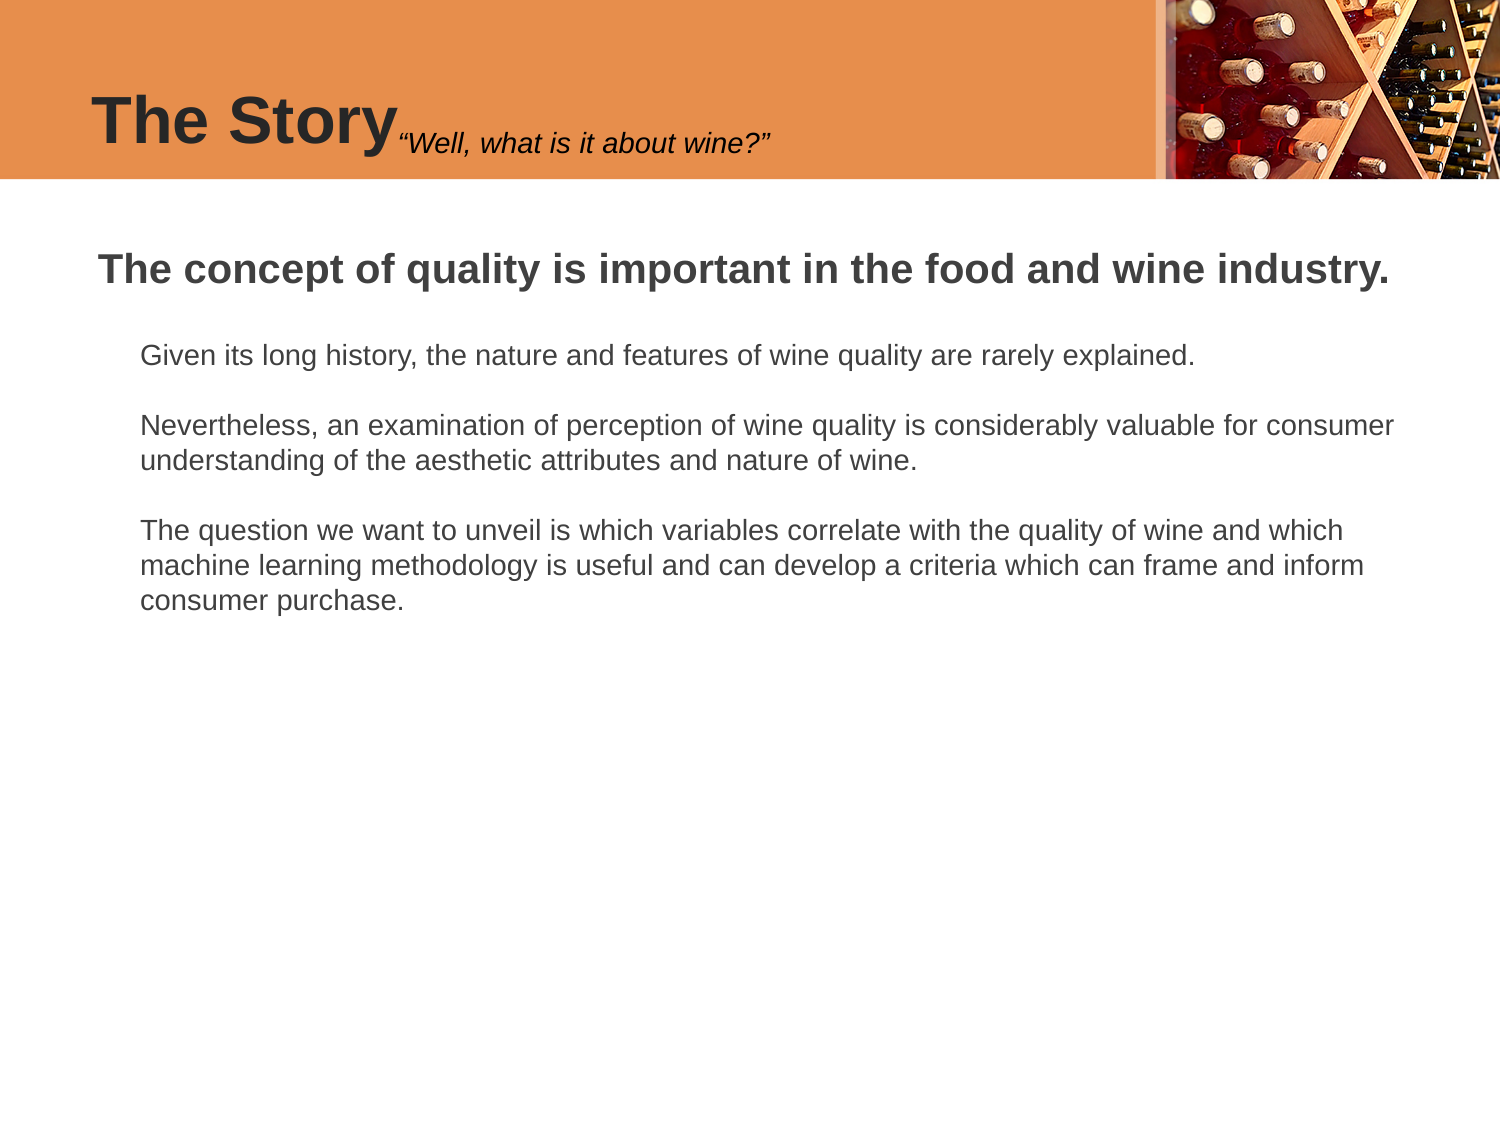

# The Story
“Well, what is it about wine?”
The concept of quality is important in the food and wine industry.
Given its long history, the nature and features of wine quality are rarely explained.

Nevertheless, an examination of perception of wine quality is considerably valuable for consumer understanding of the aesthetic attributes and nature of wine.

The question we want to unveil is which variables correlate with the quality of wine and which machine learning methodology is useful and can develop a criteria which can frame and inform consumer purchase.